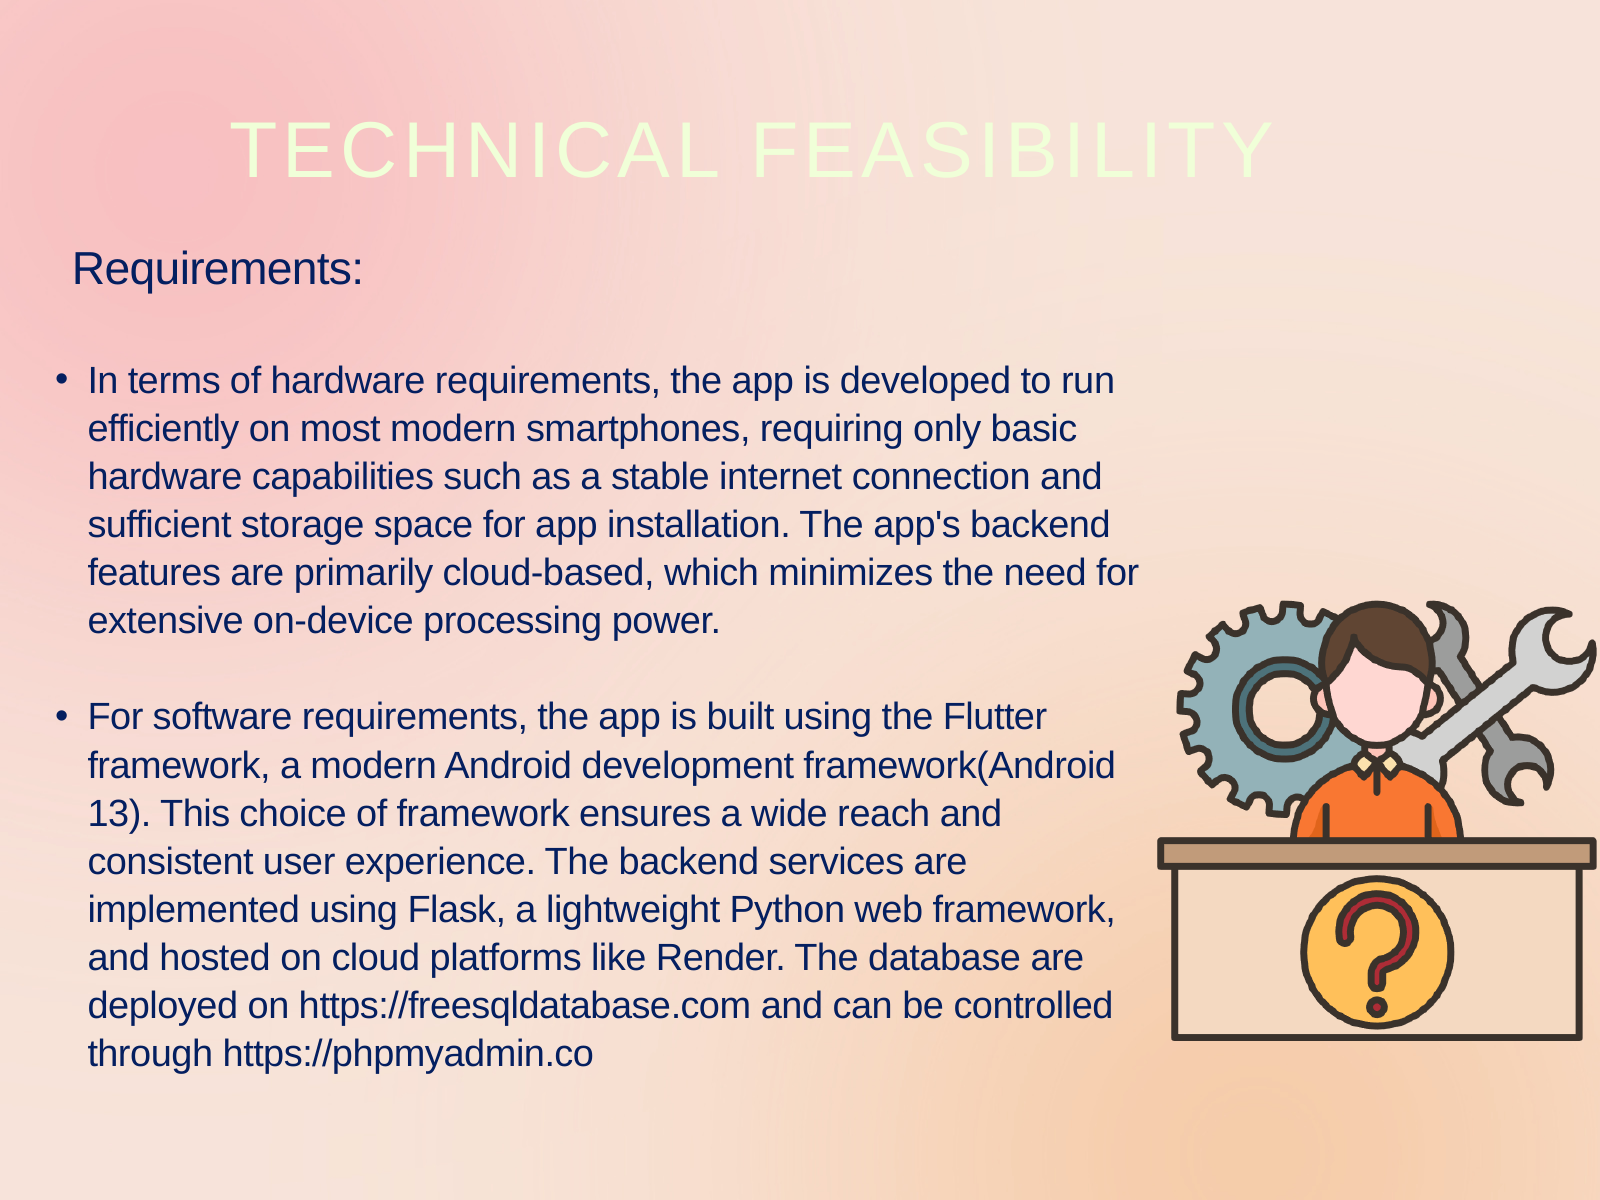

TECHNICAL FEASIBILITY

    Requirements:

In terms of hardware requirements, the app is developed to run efficiently on most modern smartphones, requiring only basic hardware capabilities such as a stable internet connection and sufficient storage space for app installation. The app's backend features are primarily cloud-based, which minimizes the need for extensive on-device processing power.

For software requirements, the app is built using the Flutter framework, a modern Android development framework(Android 13). This choice of framework ensures a wide reach and consistent user experience. The backend services are implemented using Flask, a lightweight Python web framework, and hosted on cloud platforms like Render. The database are deployed on https://freesqldatabase.com and can be controlled through https://phpmyadmin.co